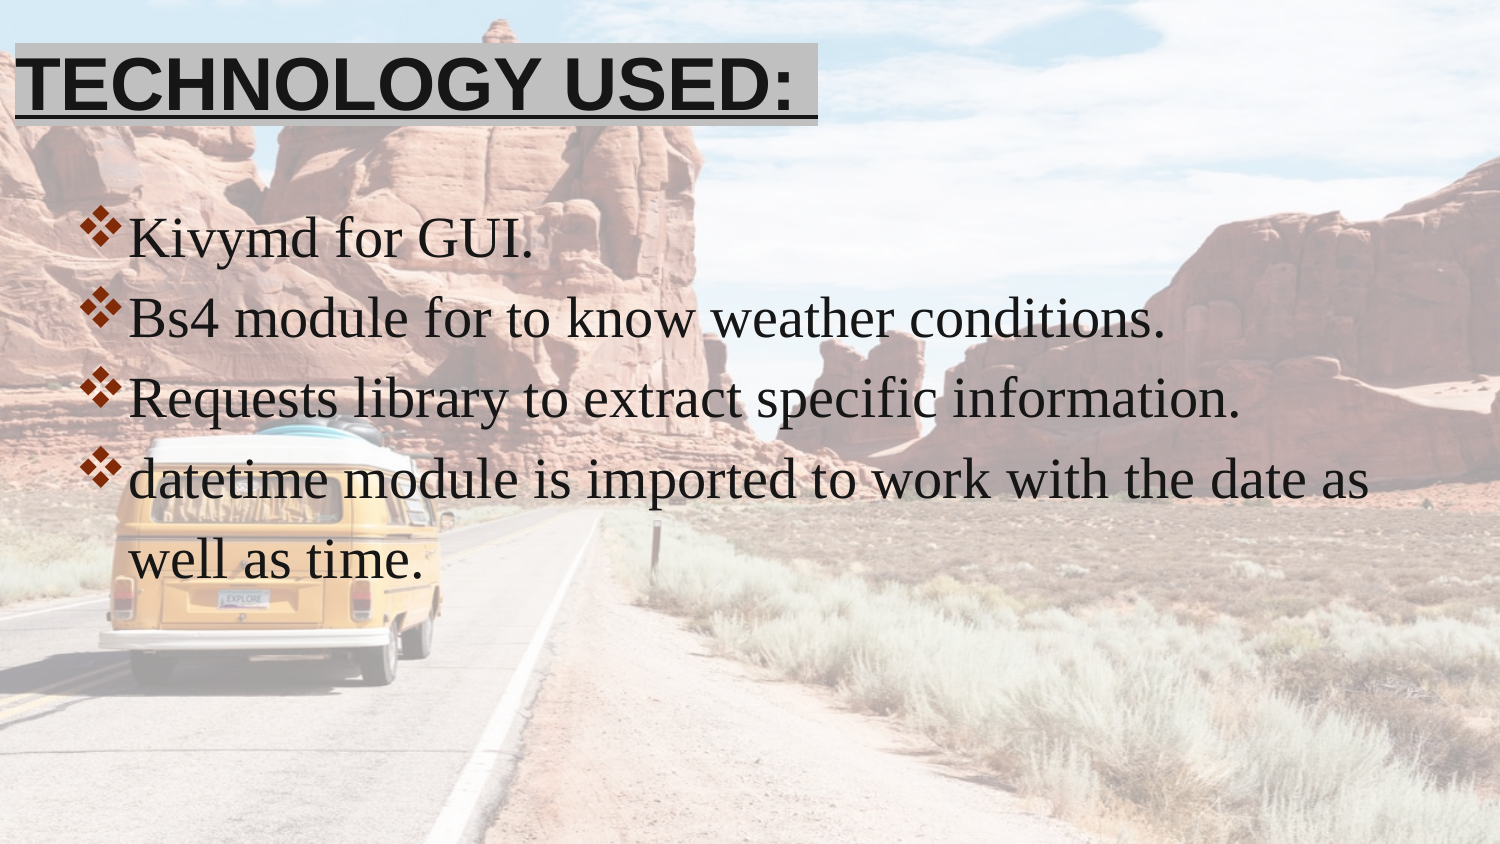

# TECHNOLOGY USED:​
Kivymd for GUI.
Bs4 module for to know weather conditions.
Requests library to extract specific information.
datetime module is imported to work with the date as well as time.